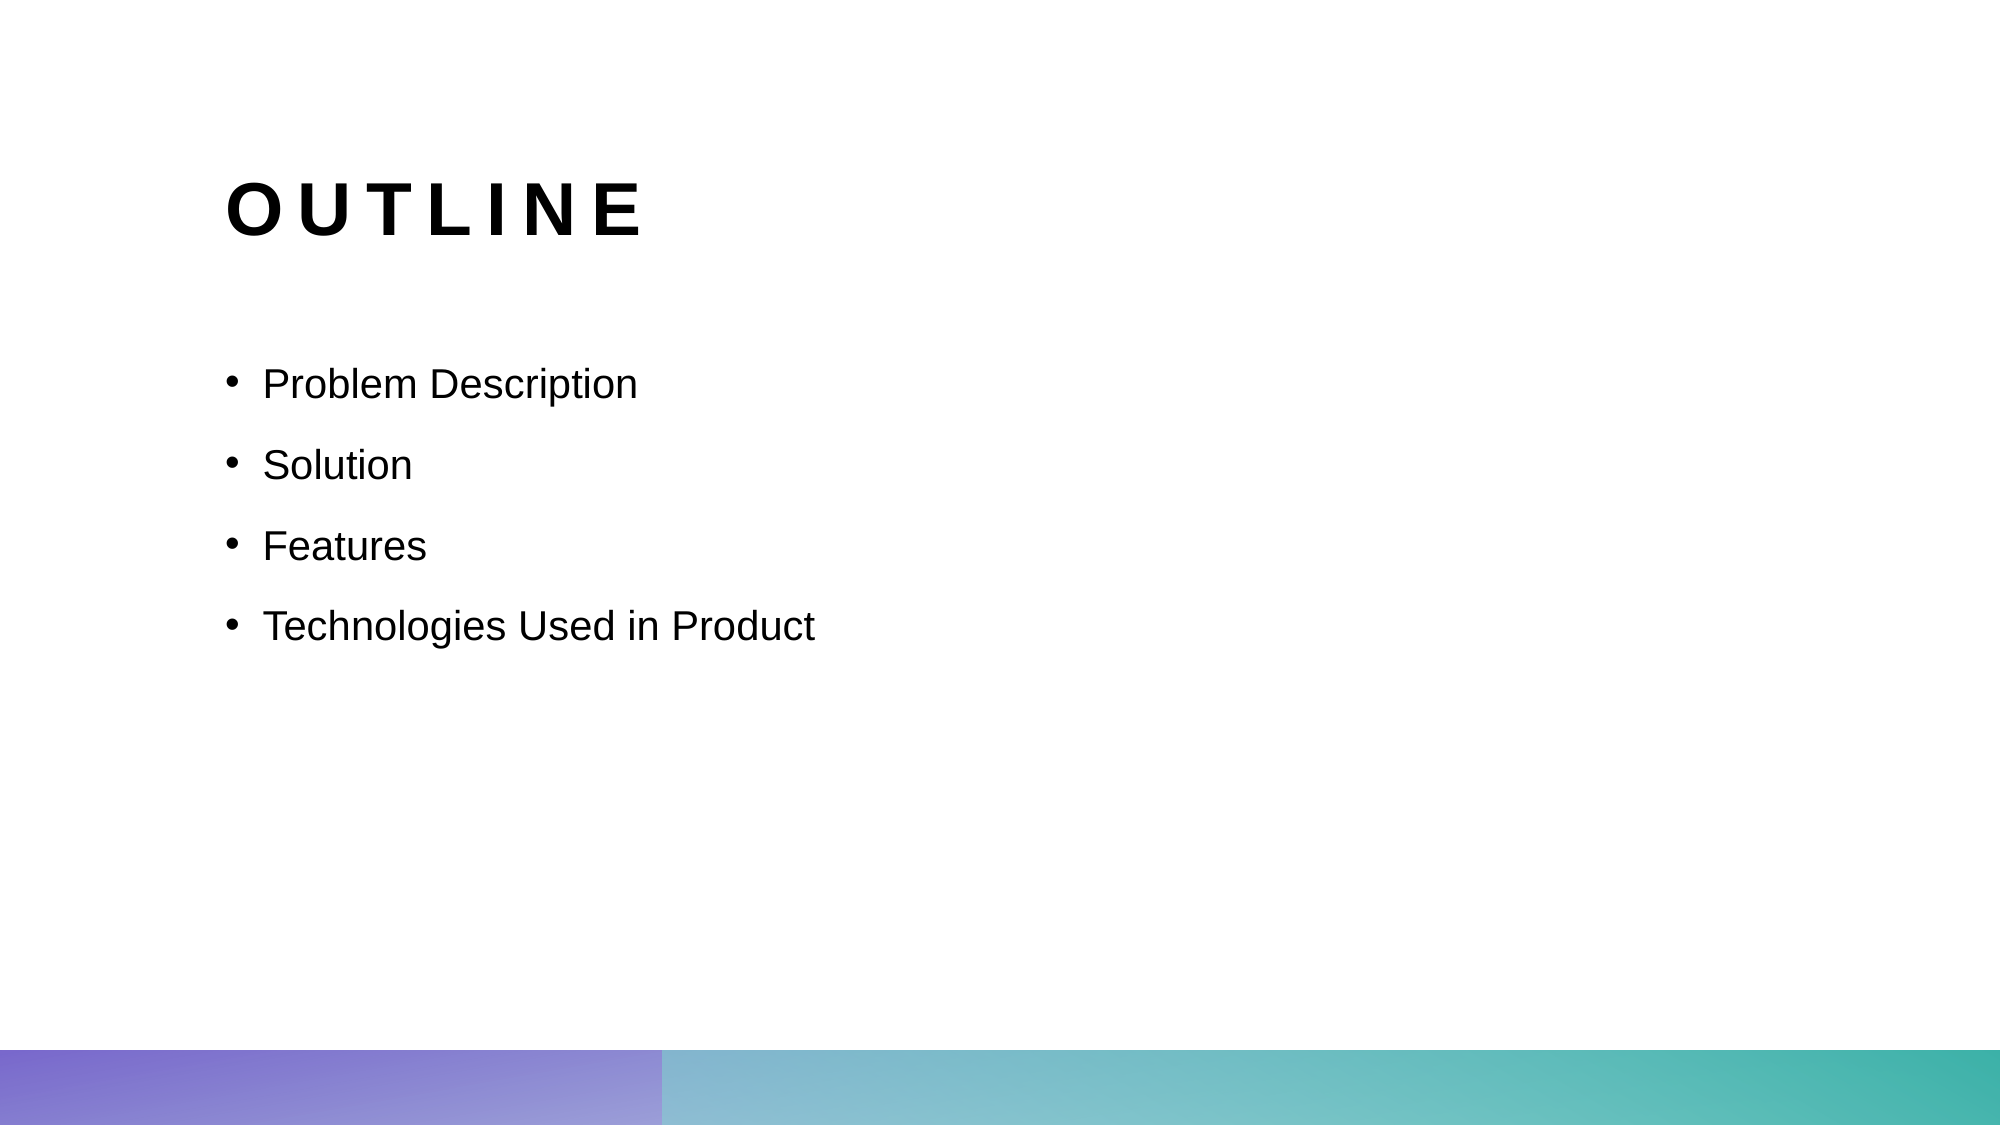

# OutLine
Problem Description
Solution
Features
Technologies Used in Product